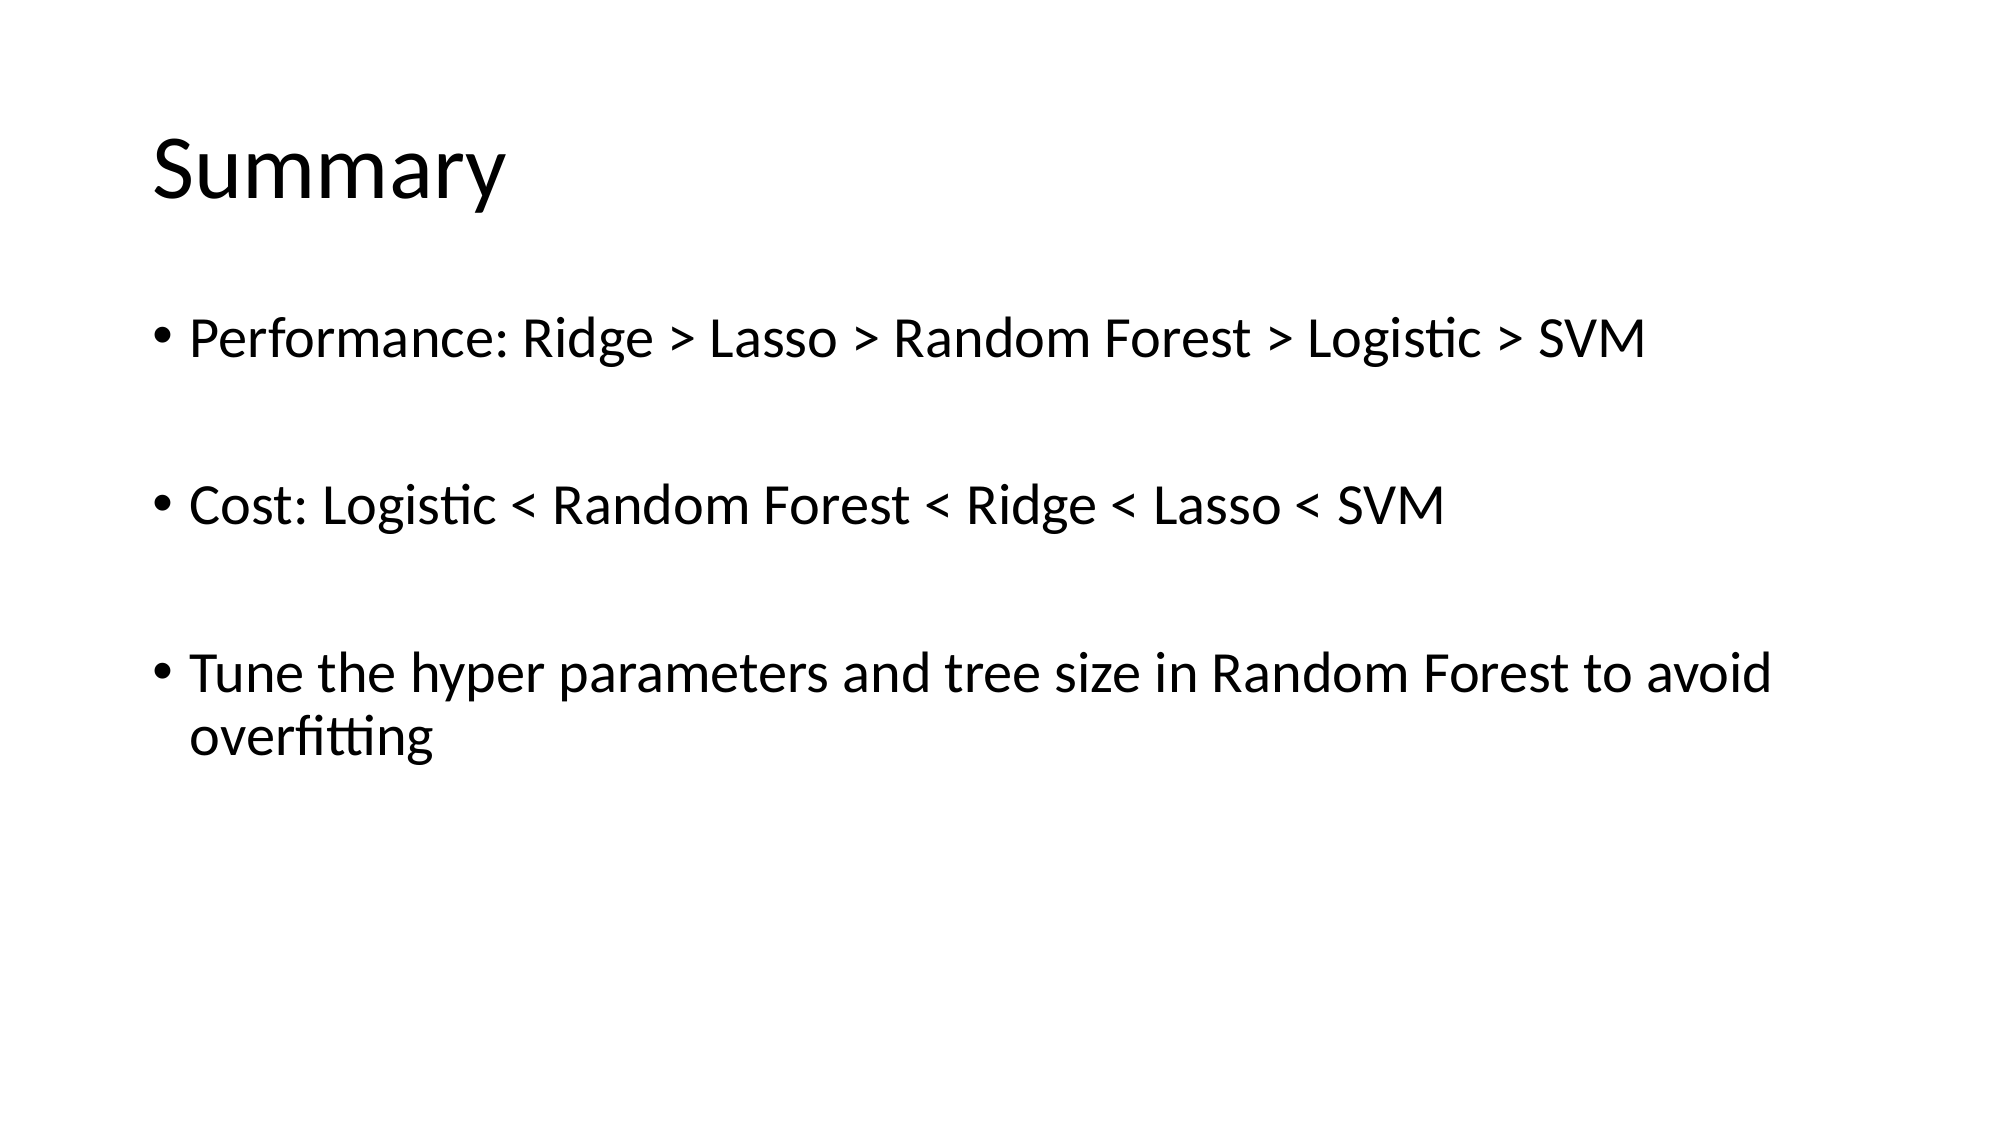

# Summary
Performance: Ridge > Lasso > Random Forest > Logistic > SVM

Cost: Logistic < Random Forest < Ridge < Lasso < SVM

Tune the hyper parameters and tree size in Random Forest to avoid overfitting